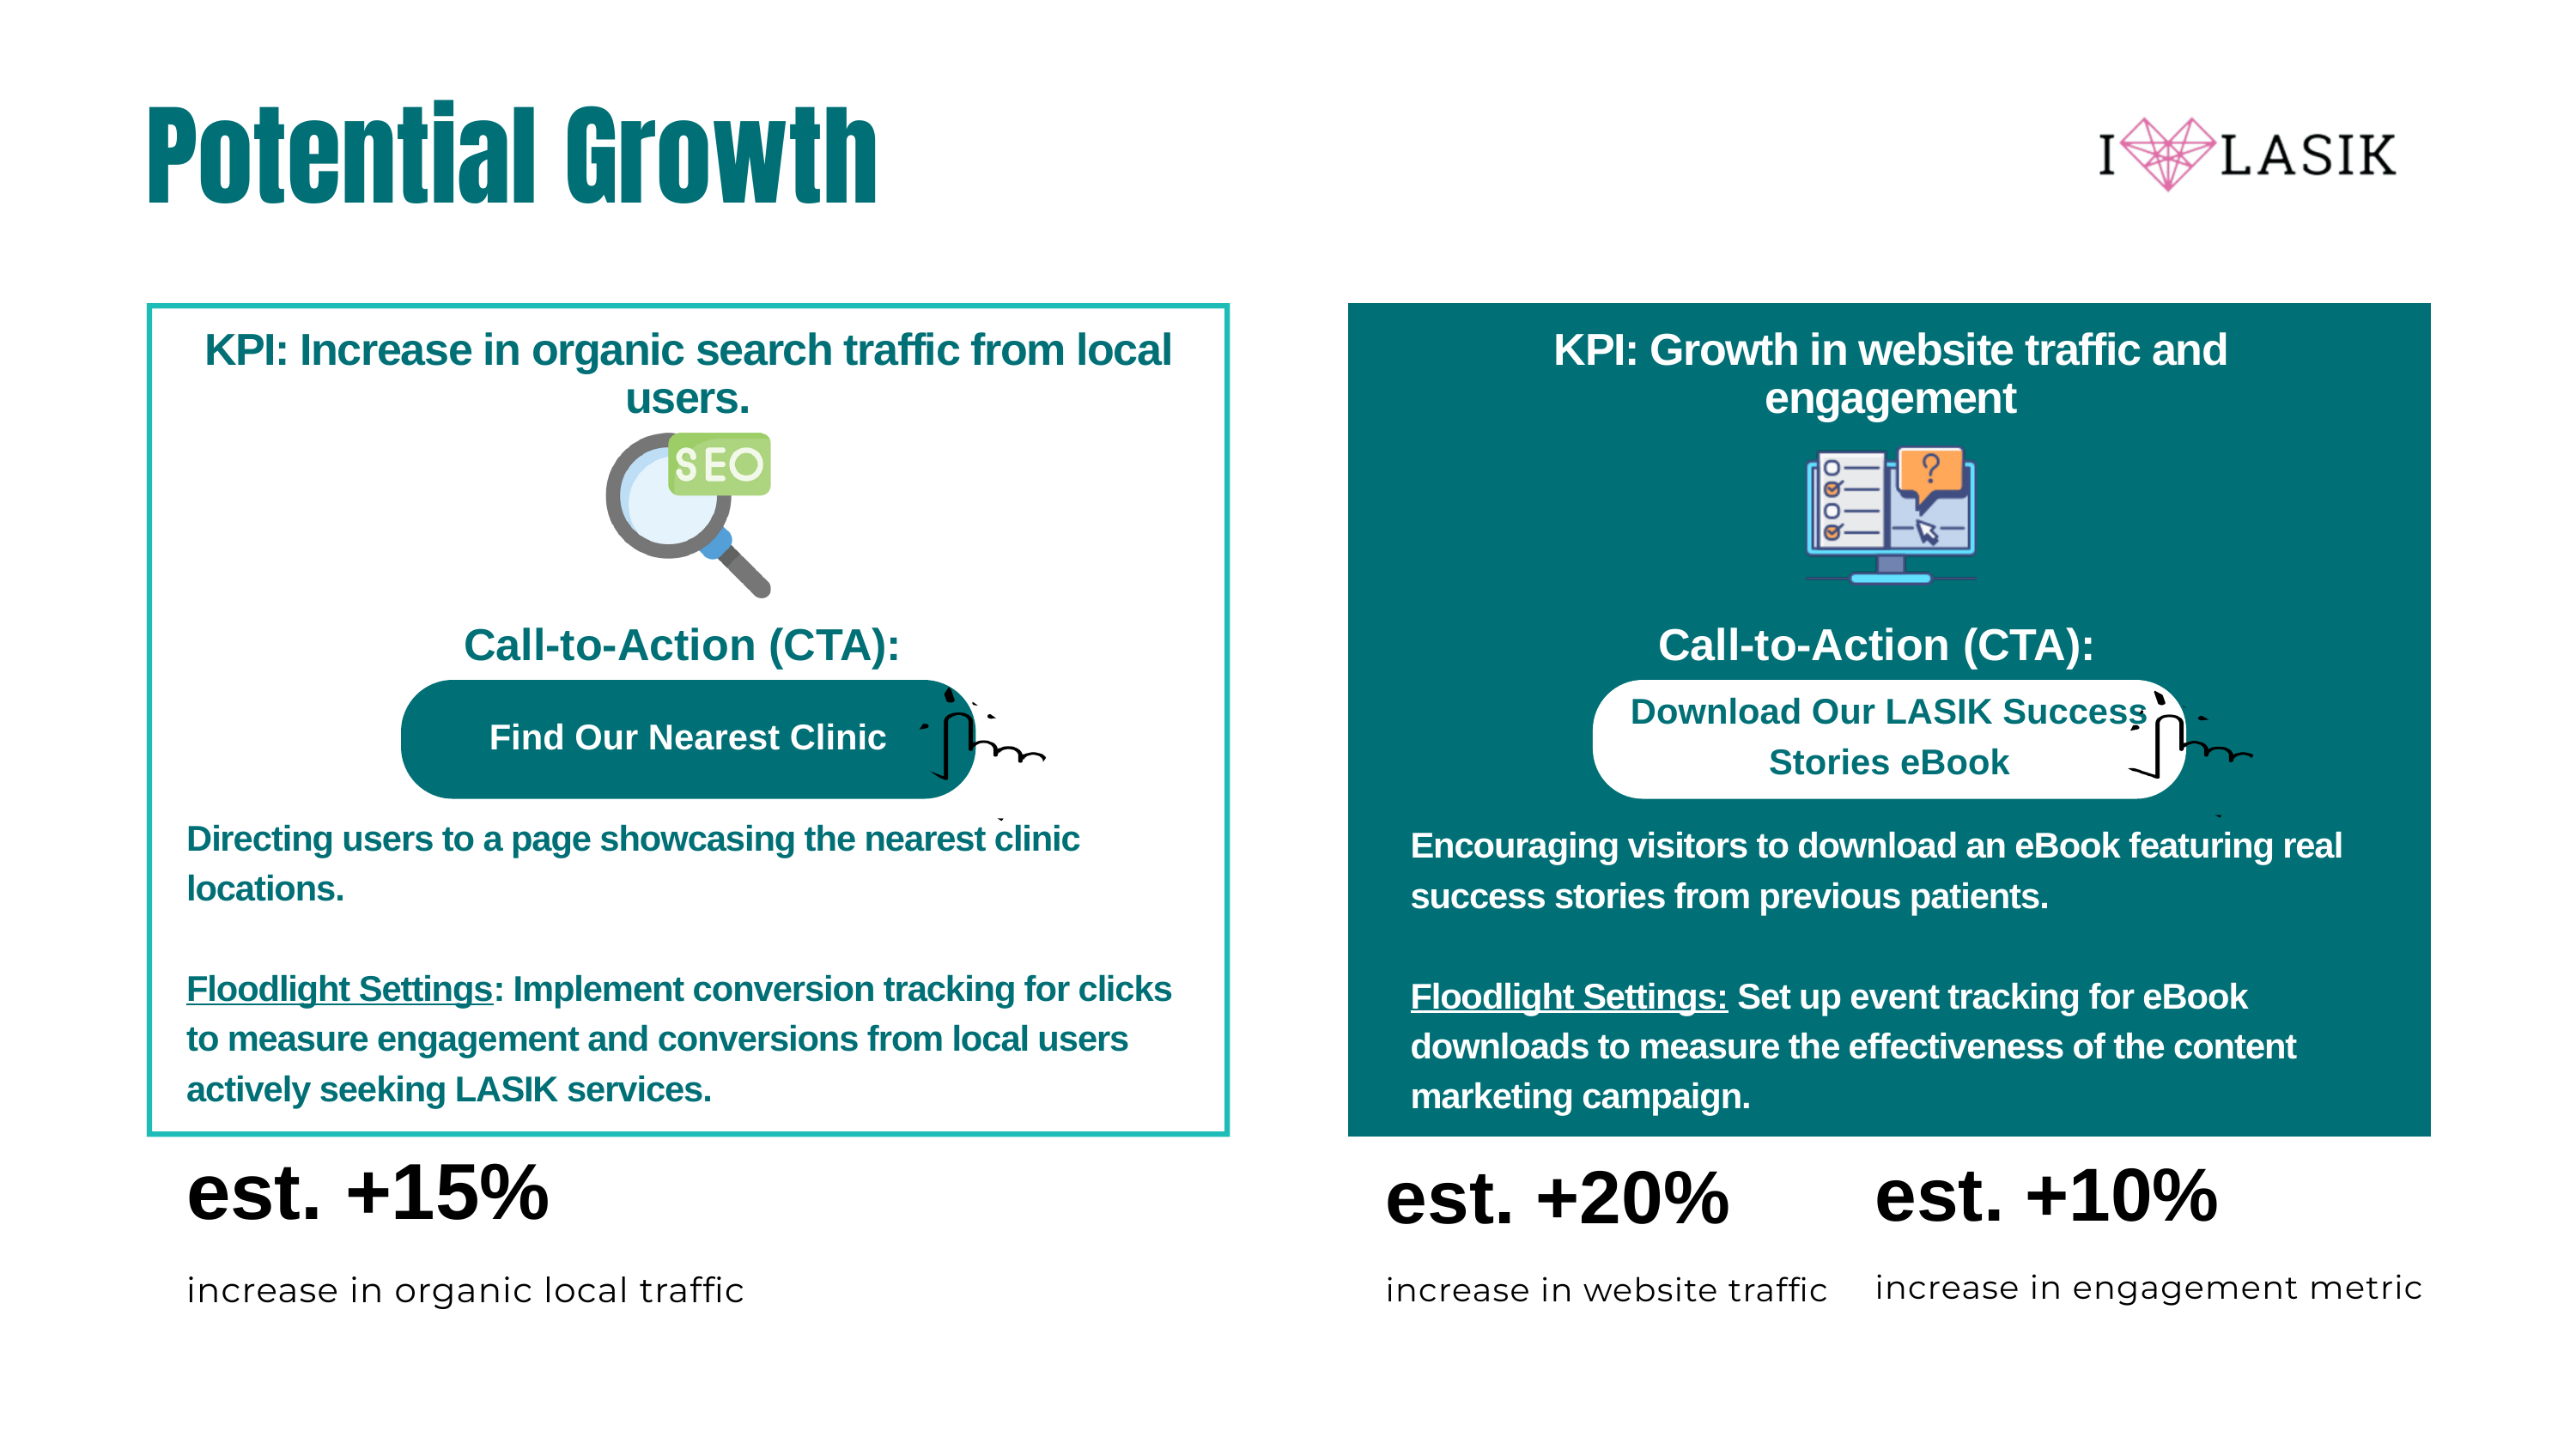

Potential Growth

KPI: Increase in organic search traffic from local users.
KPI: Growth in website traffic and engagement

Call-to-Action (CTA):
Call-to-Action (CTA):

Find Our Nearest Clinic

Download Our LASIK Success Stories eBook

Directing users to a page showcasing the nearest clinic locations.

Floodlight Settings: Implement conversion tracking for clicks to measure engagement and conversions from local users actively seeking LASIK services.

Encouraging visitors to download an eBook featuring real success stories from previous patients.

Floodlight Settings: Set up event tracking for eBook downloads to measure the effectiveness of the content marketing campaign.

est. +15%
increase in organic local traffic
est. +10%
increase in engagement metric
est. +20%
increase in website traffic